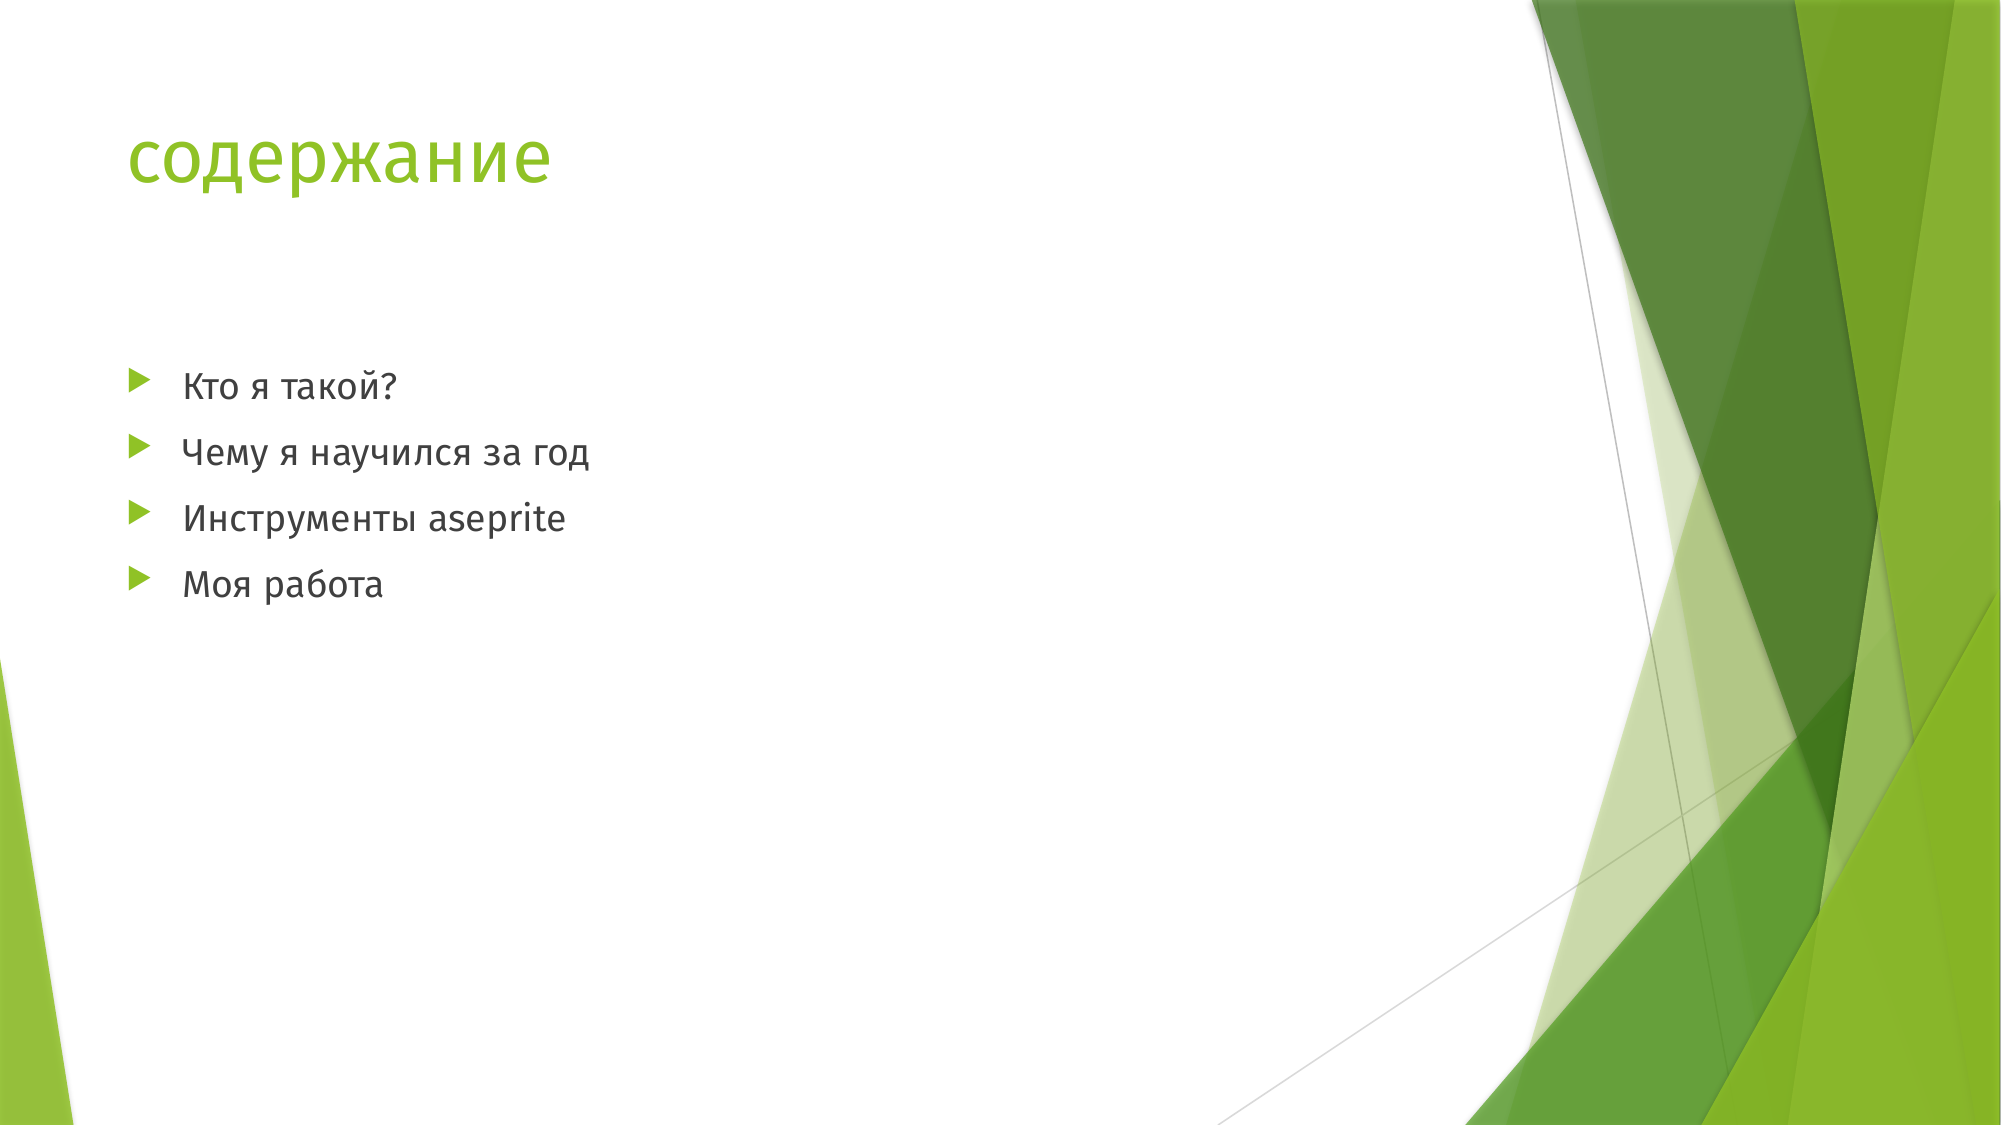

# содержание
Кто я такой?
Чему я научился за год
Инструменты aseprite
Моя работа